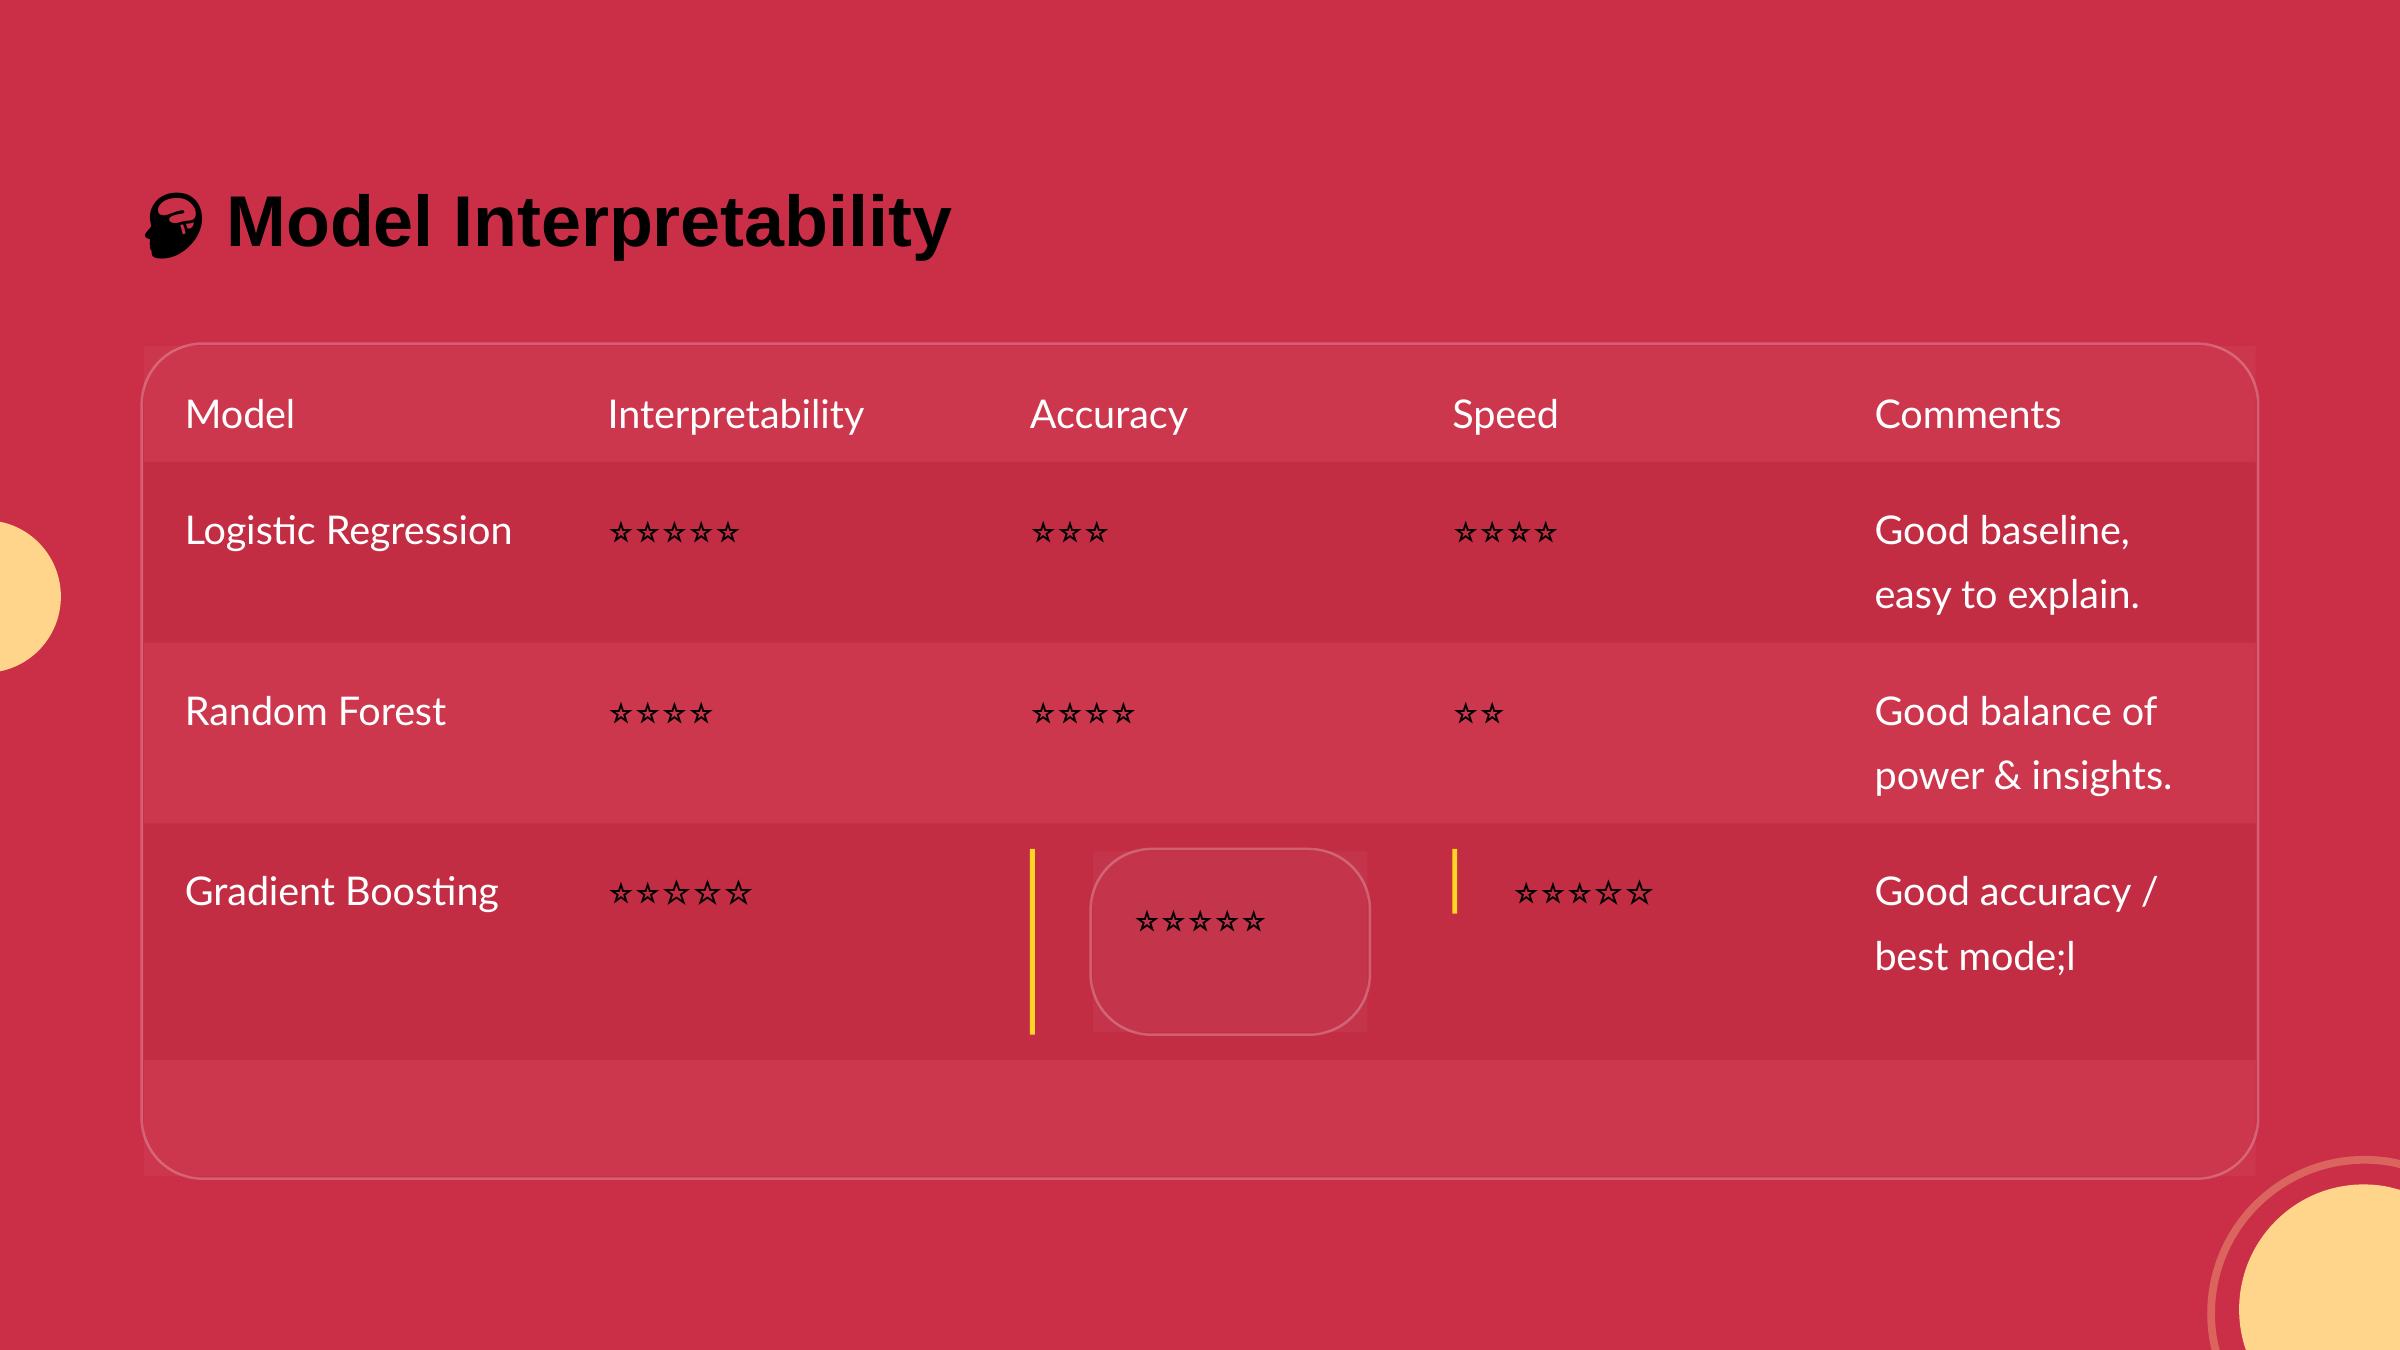

🧠 Model Interpretability

Model
Interpretability
Accuracy
Speed
Comments

Logistic Regression
⭐⭐⭐⭐⭐
⭐⭐⭐
⭐⭐⭐⭐
Good baseline, easy to explain.

Random Forest
⭐⭐⭐⭐
⭐⭐⭐⭐
⭐⭐
Good balance of power & insights.

Gradient Boosting
⭐⭐☆☆☆

⭐⭐⭐☆☆
Good accuracy / best mode;l

⭐⭐⭐⭐⭐